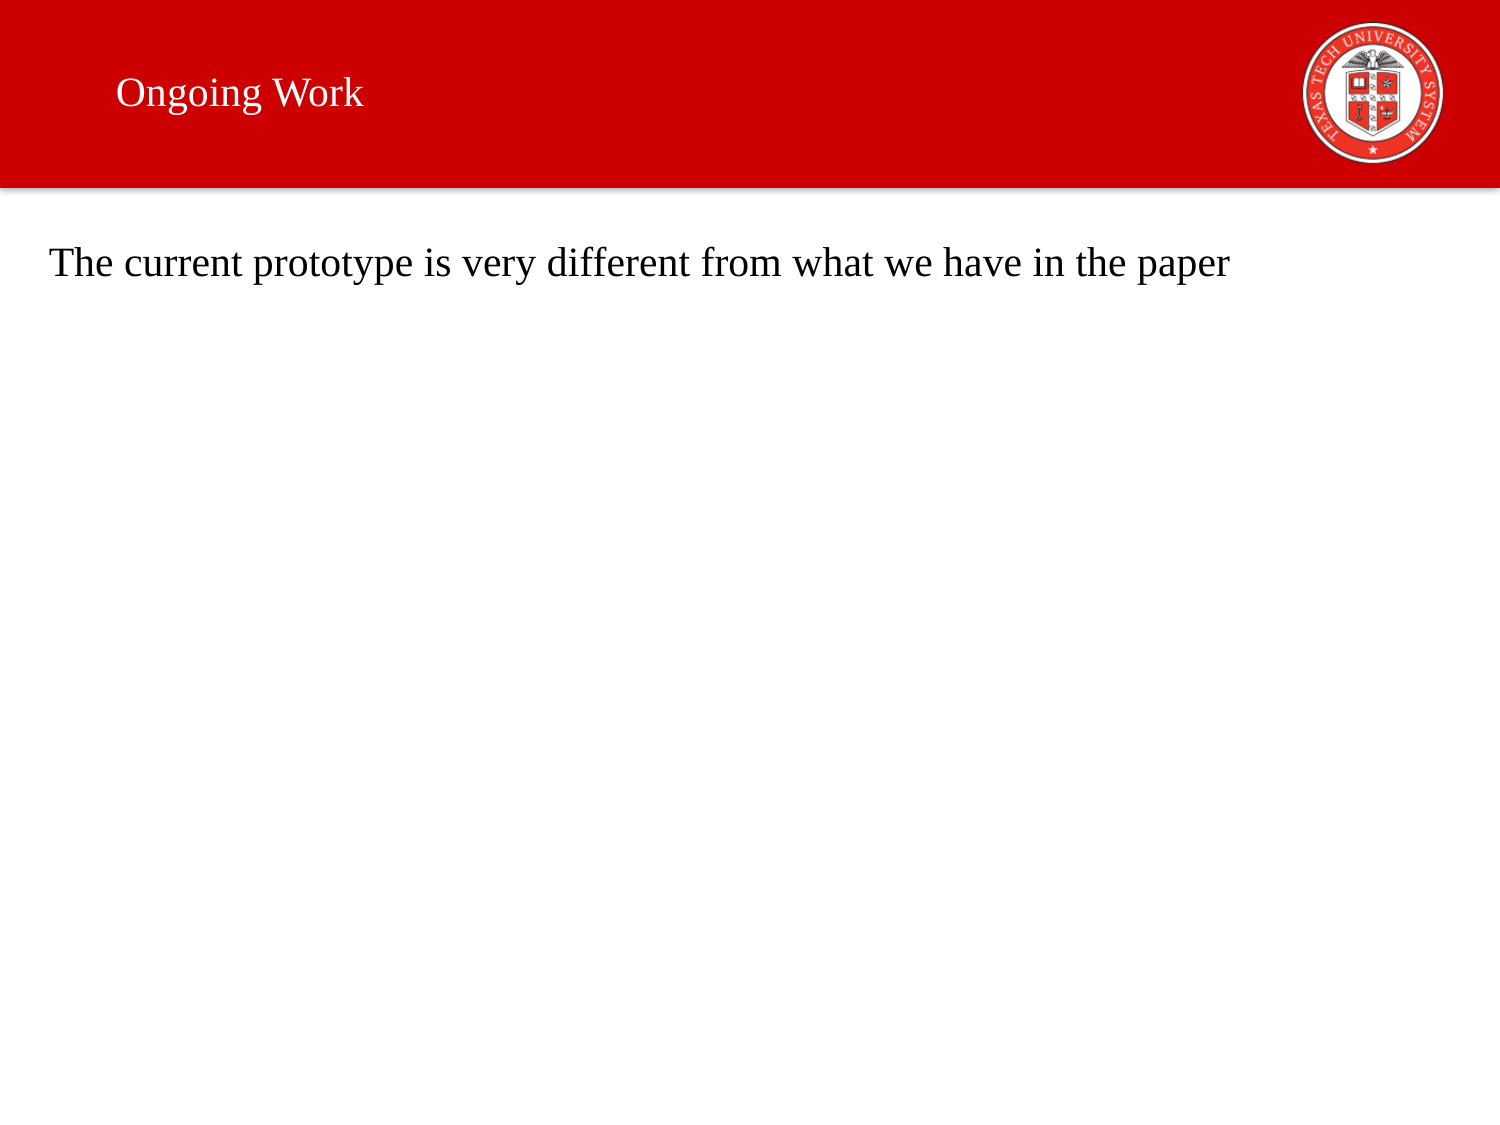

# Ongoing Work
The current prototype is very different from what we have in the paper